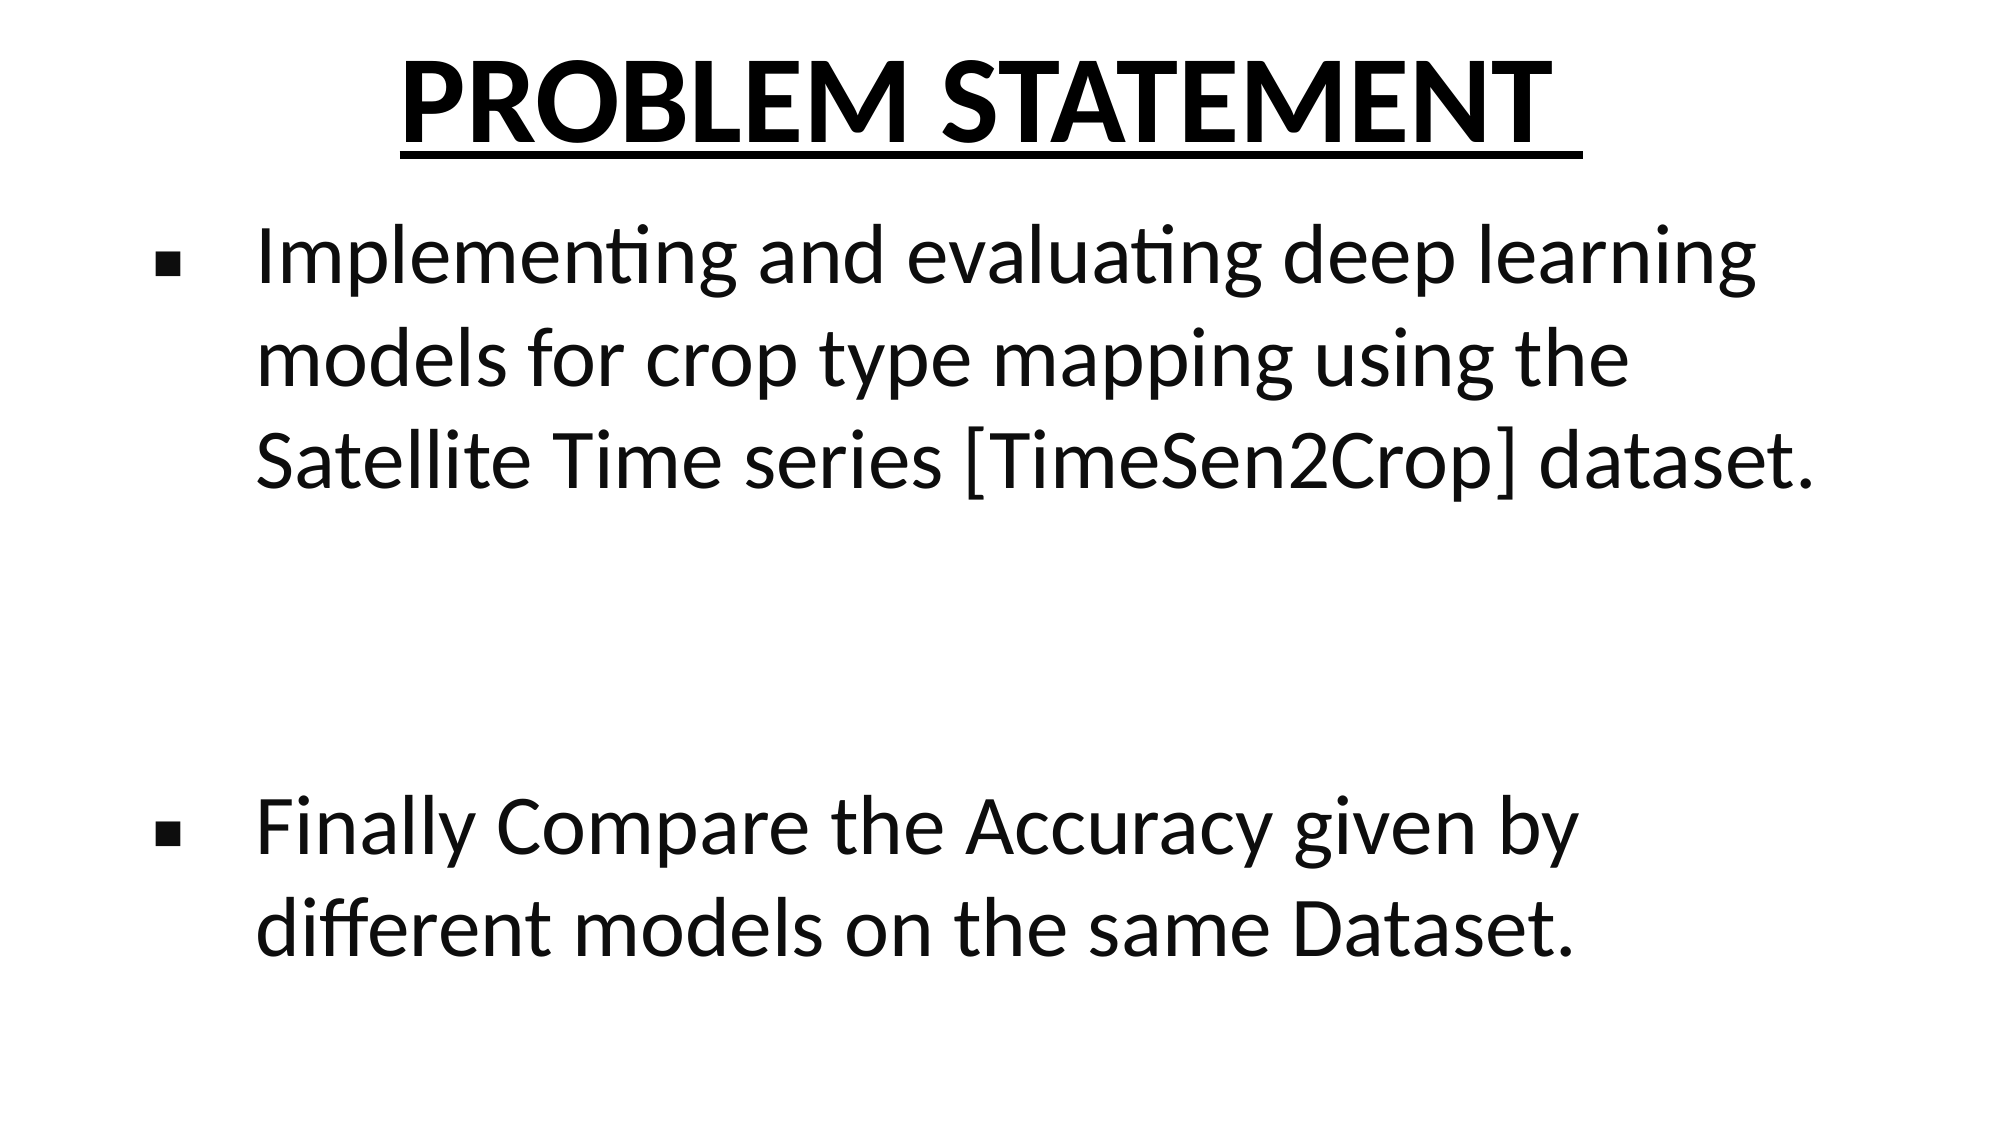

# PROBLEM STATEMENT
Implementing and evaluating deep learning models for crop type mapping using the Satellite Time series [TimeSen2Crop] dataset.

Finally Compare the Accuracy given by different models on the same Dataset.